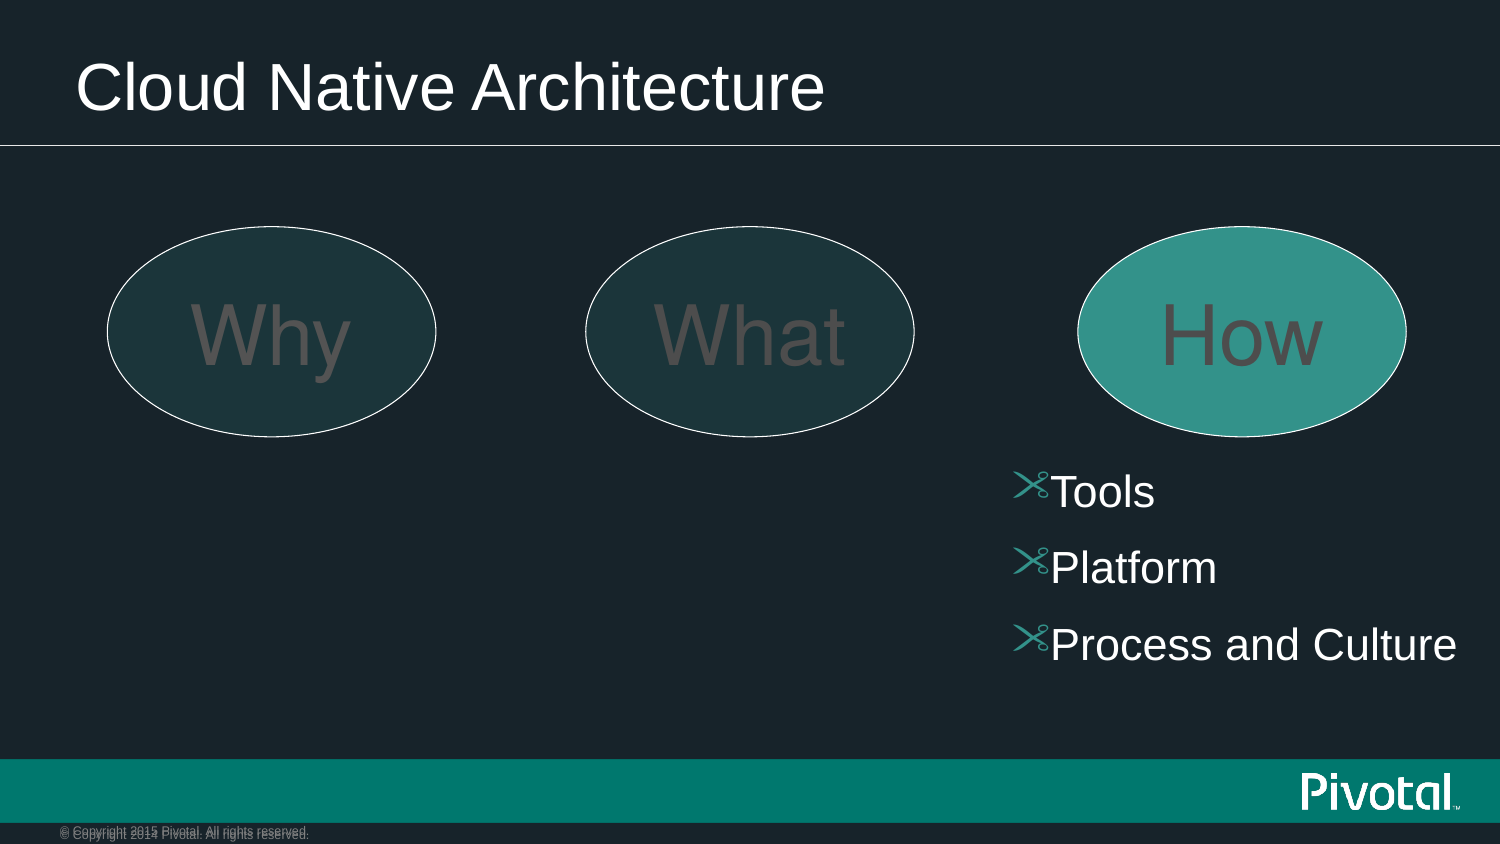

# Cloud Native Architecture
Why
What
How
Tools
Platform
Process and Culture